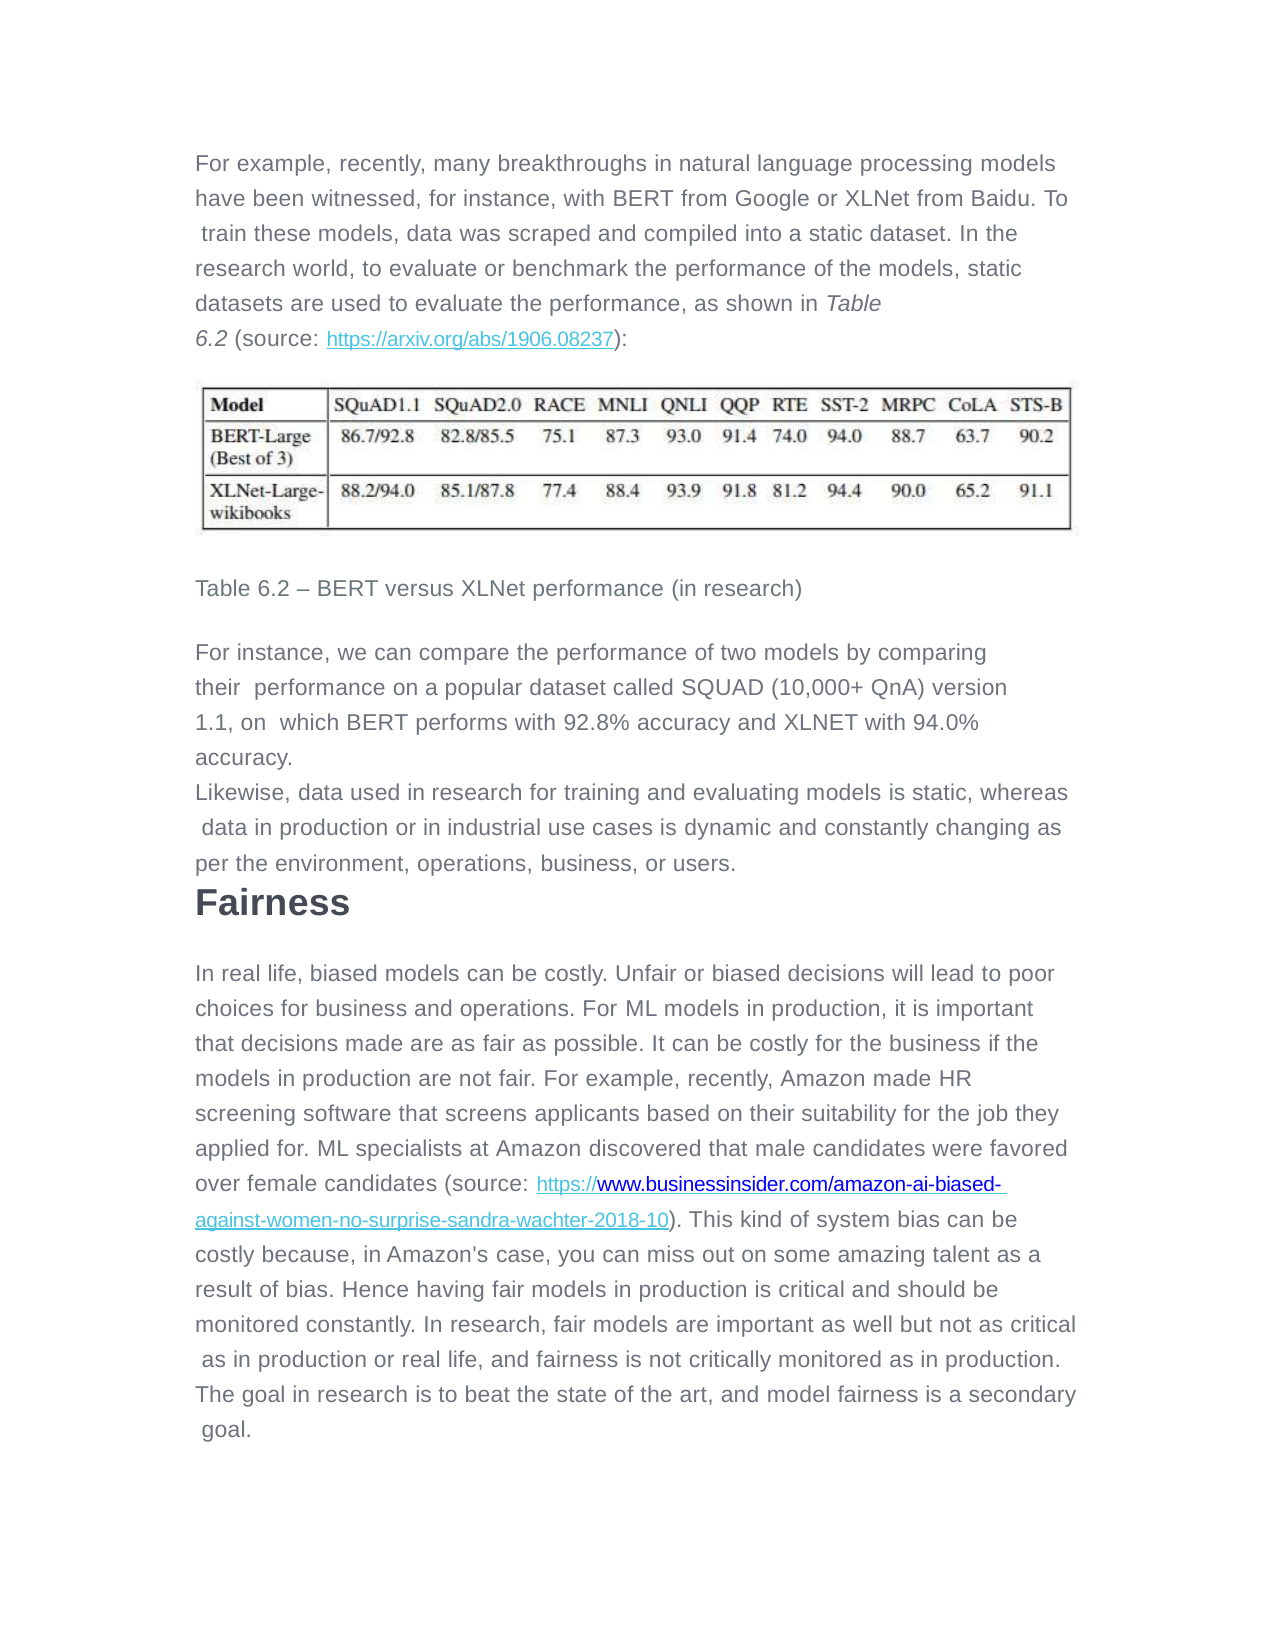

For example, recently, many breakthroughs in natural language processing models  have been witnessed, for instance, with BERT from Google or XLNet from Baidu. To  train these models, data was scraped and compiled into a static dataset. In the  research world, to evaluate or benchmark the performance of the models, static  datasets are used to evaluate the performance, as shown in Table
6.2 (source: https://arxiv.org/abs/1906.08237):

Table 6.2 – BERT versus XLNet performance (in research)

For instance, we can compare the performance of two models by comparing their  performance on a popular dataset called SQUAD (10,000+ QnA) version 1.1, on  which BERT performs with 92.8% accuracy and XLNET with 94.0% accuracy.
Likewise, data used in research for training and evaluating models is static, whereas  data in production or in industrial use cases is dynamic and constantly changing as  per the environment, operations, business, or users.
Fairness
In real life, biased models can be costly. Unfair or biased decisions will lead to poor  choices for business and operations. For ML models in production, it is important  that decisions made are as fair as possible. It can be costly for the business if the  models in production are not fair. For example, recently, Amazon made HR  screening software that screens applicants based on their suitability for the job they  applied for. ML specialists at Amazon discovered that male candidates were favored  over female candidates (source: https://www.businessinsider.com/amazon-ai-biased-  against-women-no-surprise-sandra-wachter-2018-10). This kind of system bias can be  costly because, in Amazon's case, you can miss out on some amazing talent as a  result of bias. Hence having fair models in production is critical and should be  monitored constantly. In research, fair models are important as well but not as critical  as in production or real life, and fairness is not critically monitored as in production.
The goal in research is to beat the state of the art, and model fairness is a secondary  goal.